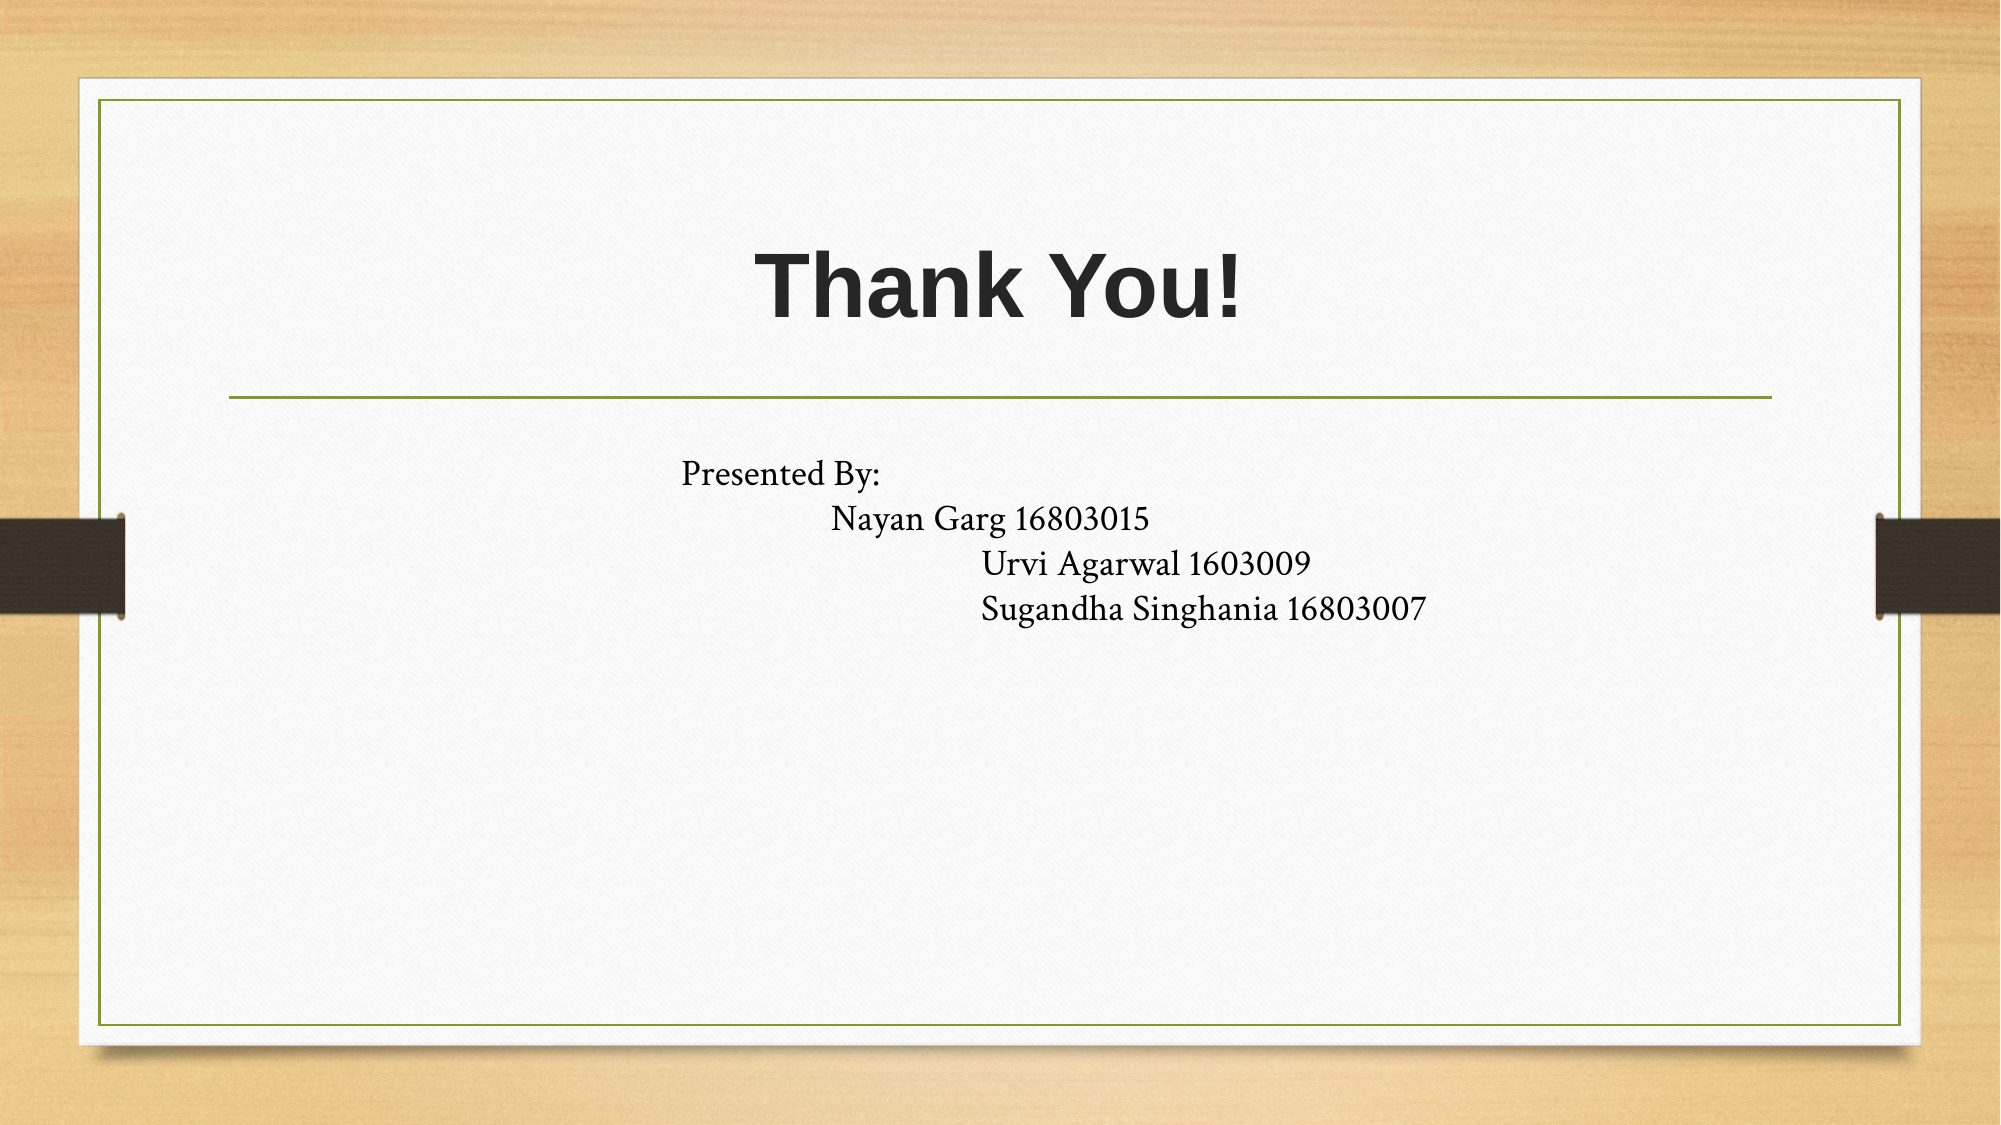

# Thank You!
Presented By:
Nayan Garg 16803015
      		Urvi Agarwal 1603009
      		Sugandha Singhania 16803007